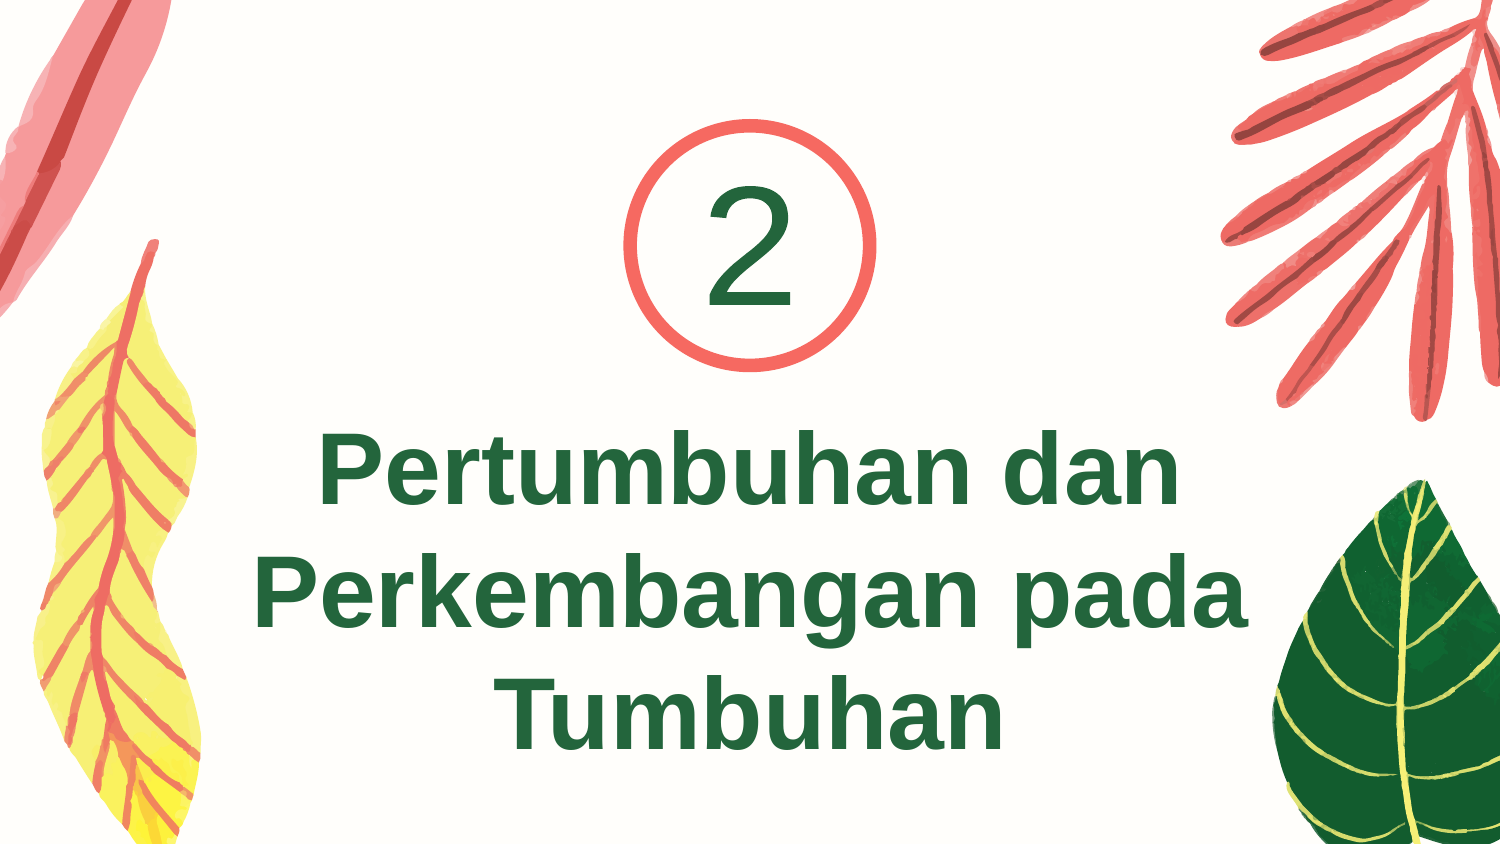

2
# Pertumbuhan dan Perkembangan pada Tumbuhan